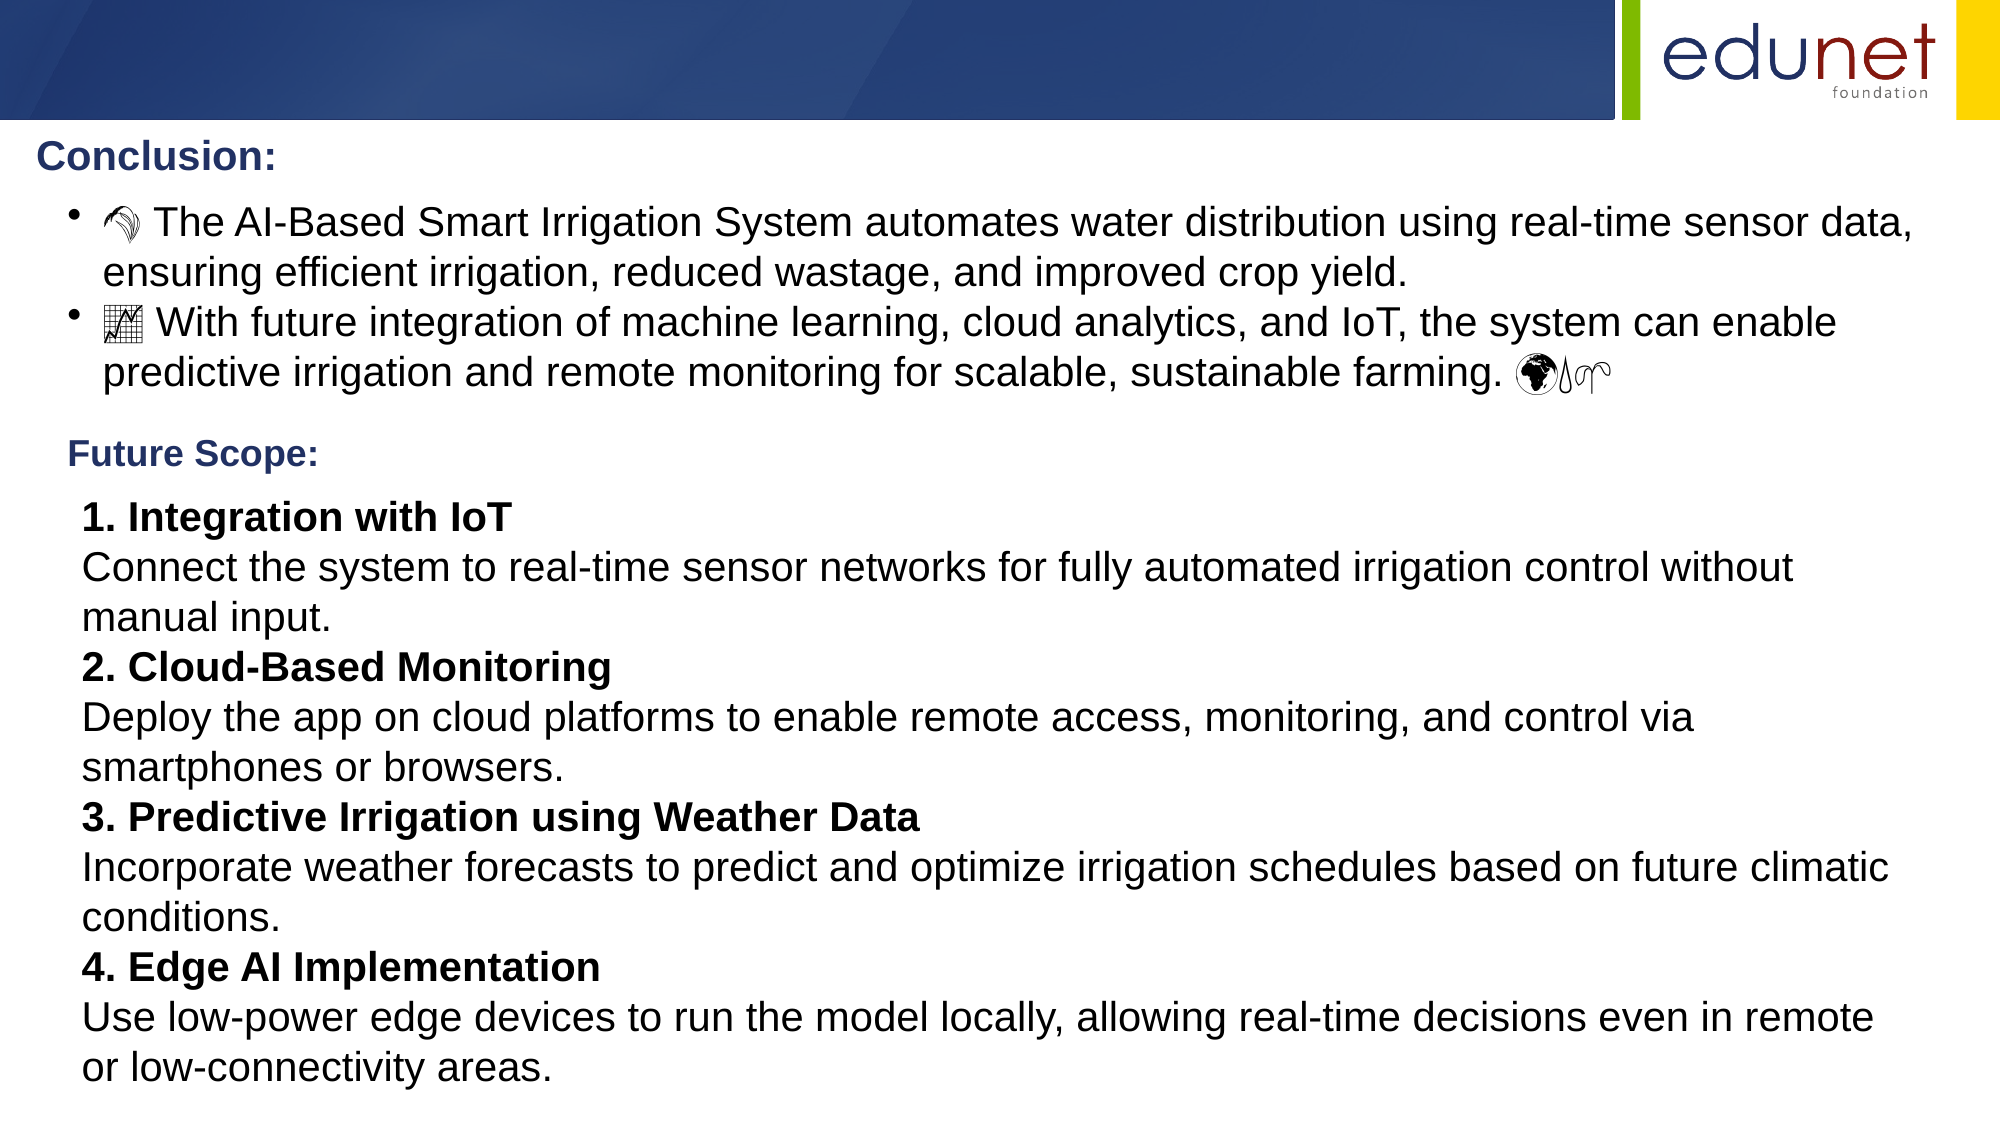

Conclusion:
🌾 The AI-Based Smart Irrigation System automates water distribution using real-time sensor data, ensuring efficient irrigation, reduced wastage, and improved crop yield.
📈 With future integration of machine learning, cloud analytics, and IoT, the system can enable predictive irrigation and remote monitoring for scalable, sustainable farming. 🌍💧🌱

Future Scope:
1. Integration with IoT
Connect the system to real-time sensor networks for fully automated irrigation control without manual input.
2. Cloud-Based Monitoring
Deploy the app on cloud platforms to enable remote access, monitoring, and control via smartphones or browsers.
3. Predictive Irrigation using Weather Data
Incorporate weather forecasts to predict and optimize irrigation schedules based on future climatic conditions.
4. Edge AI Implementation
Use low-power edge devices to run the model locally, allowing real-time decisions even in remote or low-connectivity areas.